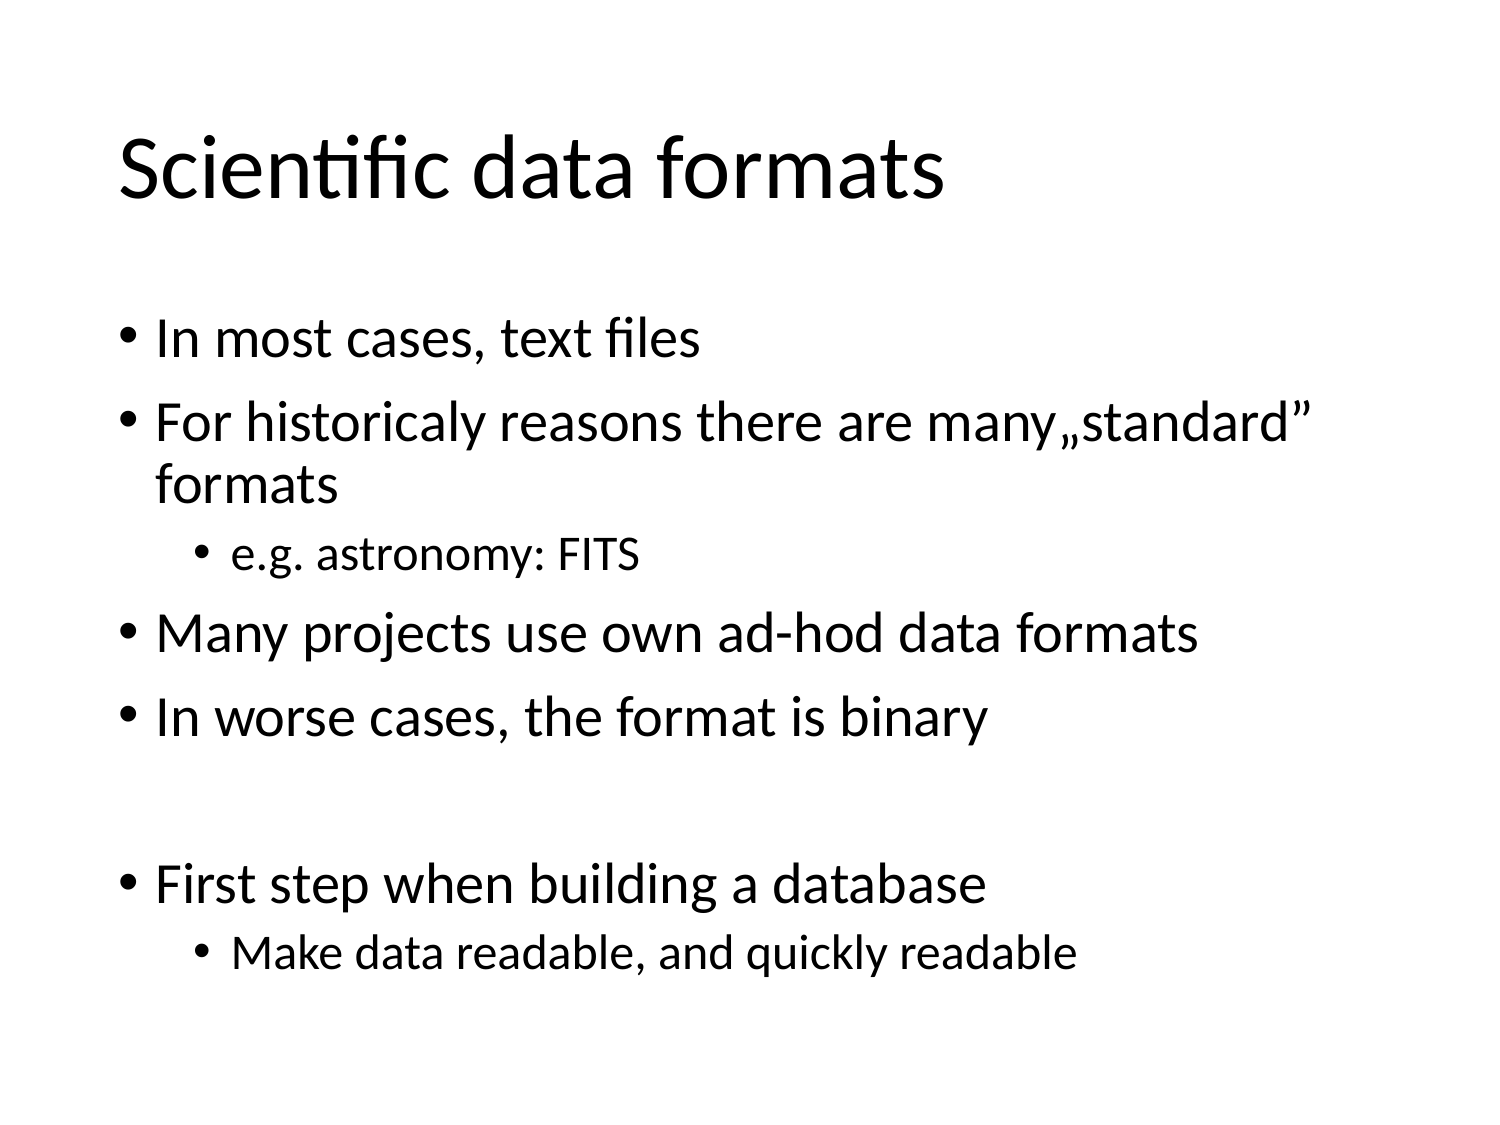

# Scientific data formats
In most cases, text files
For historicaly reasons there are many„standard” formats
e.g. astronomy: FITS
Many projects use own ad-hod data formats
In worse cases, the format is binary

First step when building a database
Make data readable, and quickly readable